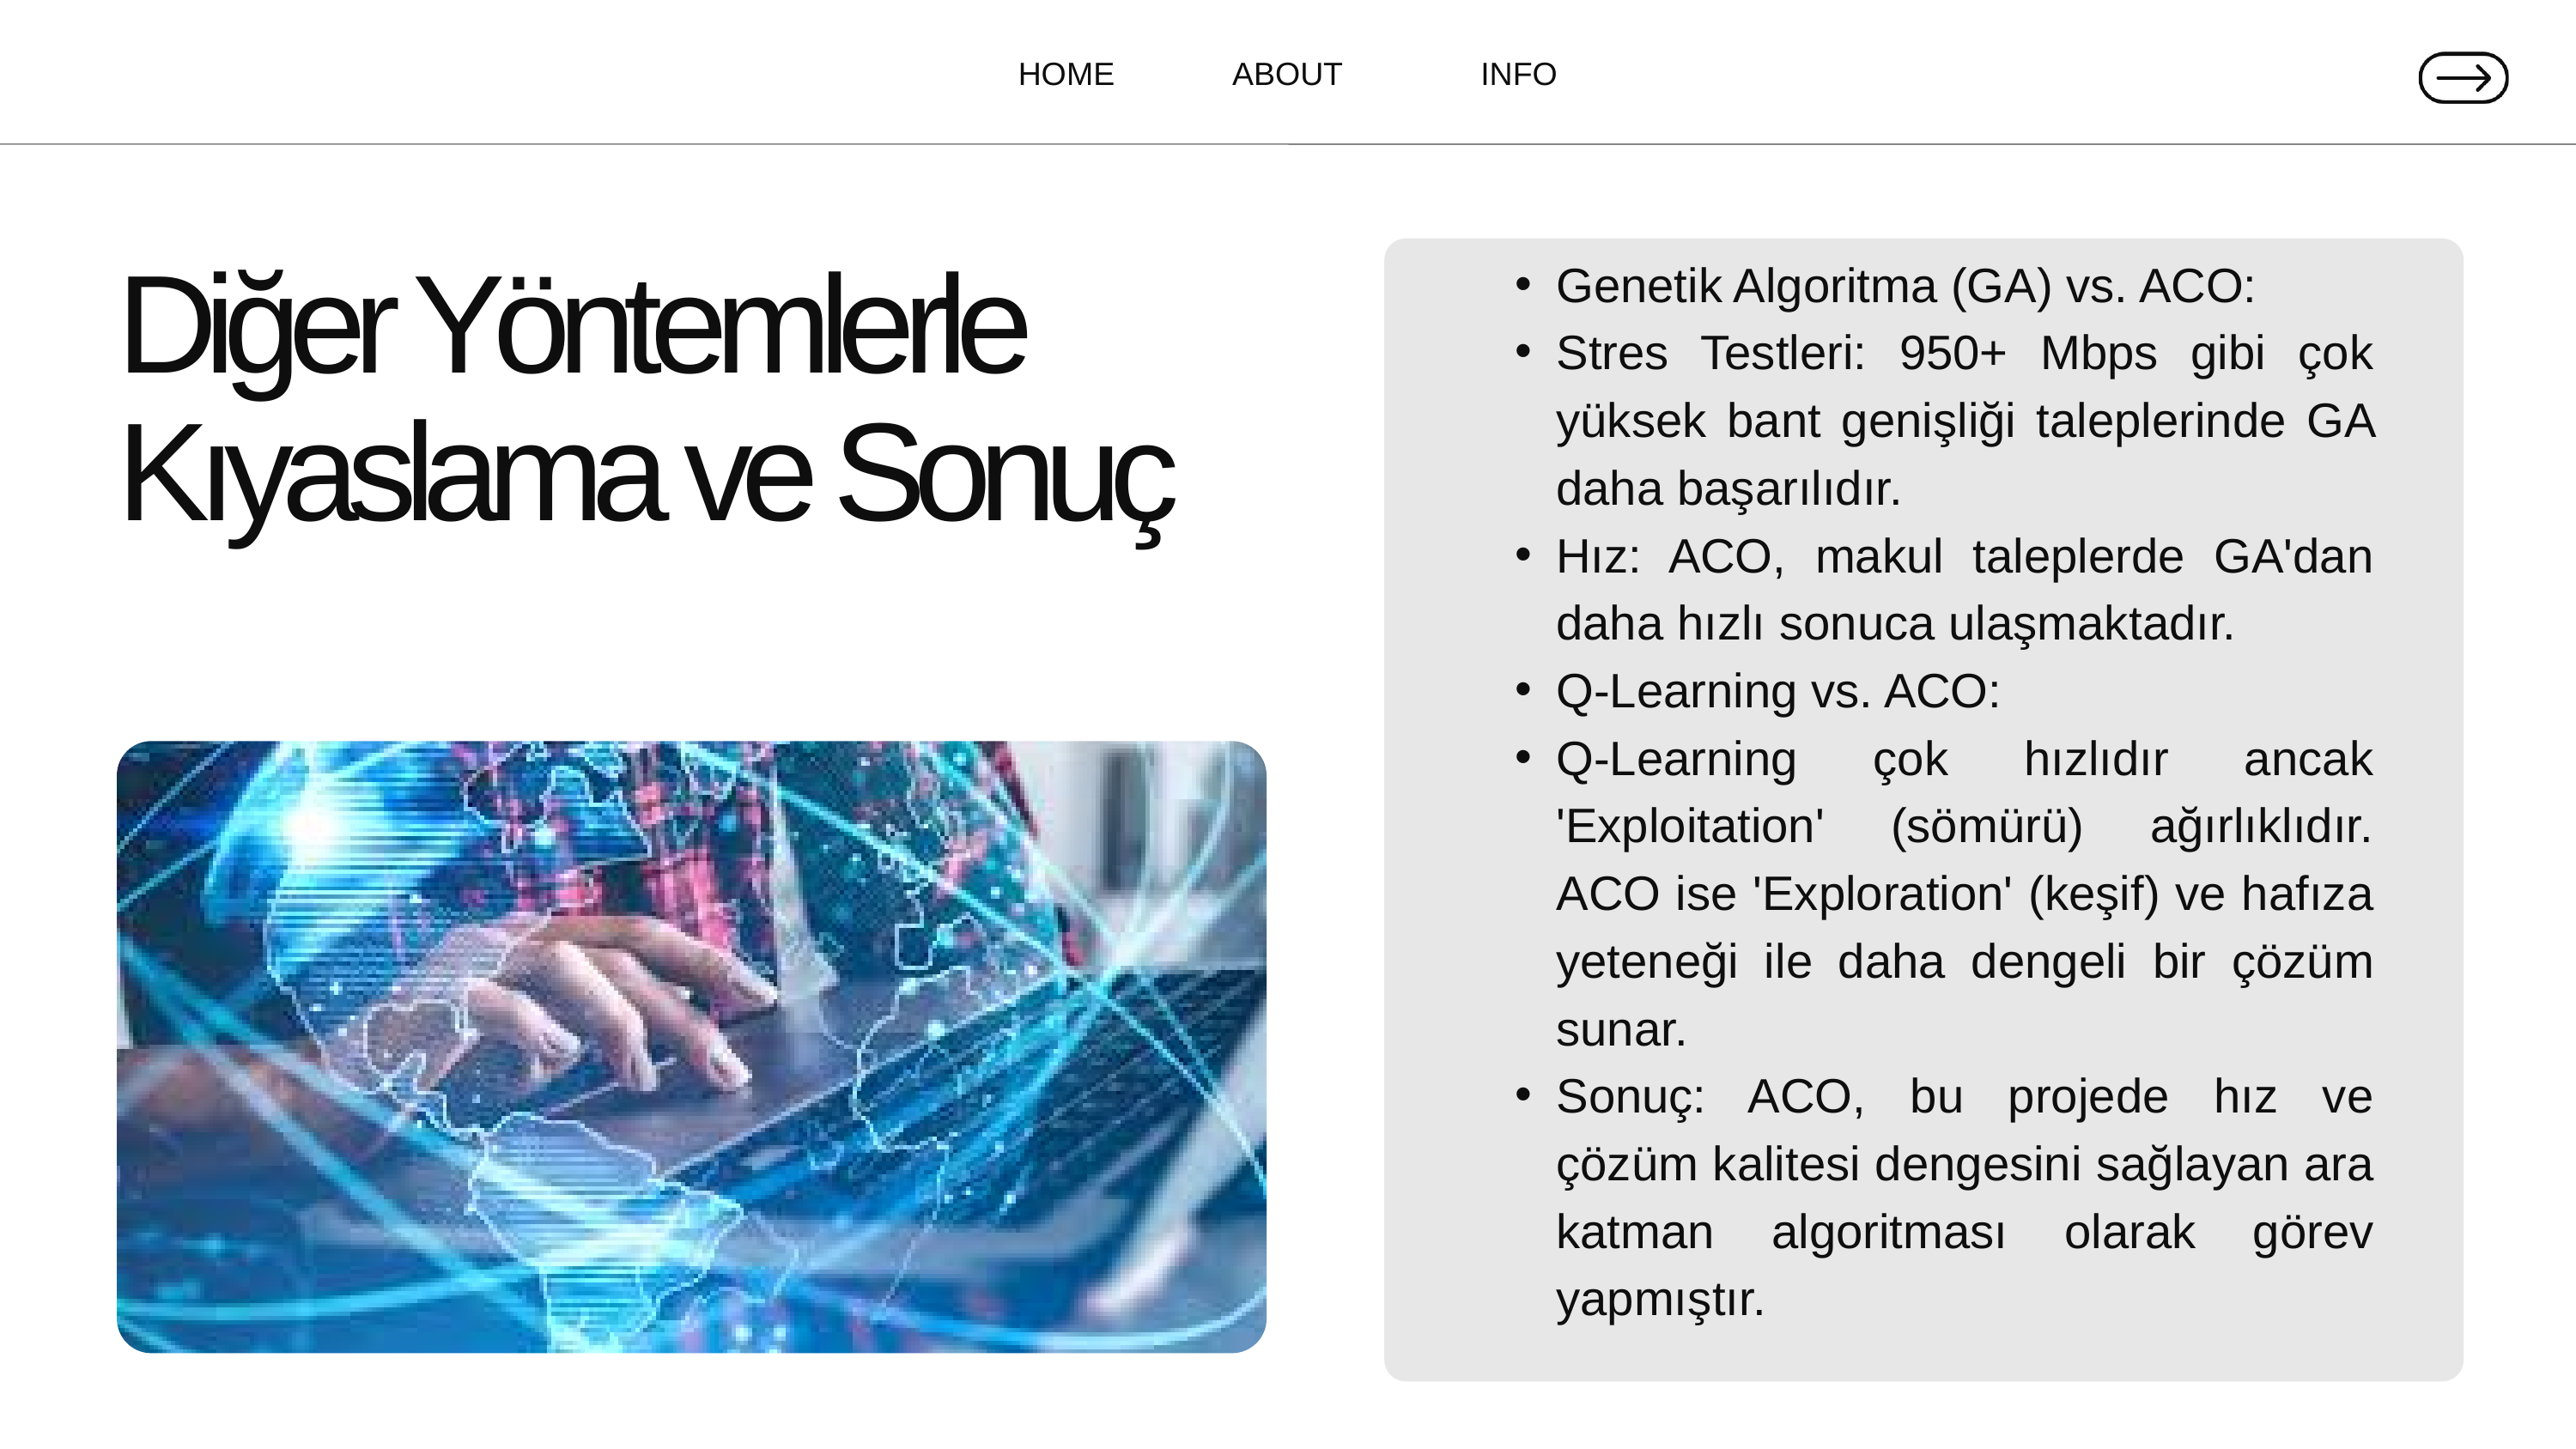

HOME
ABOUT
INFO

Genetik Algoritma (GA) vs. ACO:
Stres Testleri: 950+ Mbps gibi çok yüksek bant genişliği taleplerinde GA daha başarılıdır.
Hız: ACO, makul taleplerde GA'dan daha hızlı sonuca ulaşmaktadır.
Q-Learning vs. ACO:
Q-Learning çok hızlıdır ancak 'Exploitation' (sömürü) ağırlıklıdır. ACO ise 'Exploration' (keşif) ve hafıza yeteneği ile daha dengeli bir çözüm sunar.
Sonuç: ACO, bu projede hız ve çözüm kalitesi dengesini sağlayan ara katman algoritması olarak görev yapmıştır.

Diğer Yöntemlerle Kıyaslama ve Sonuç